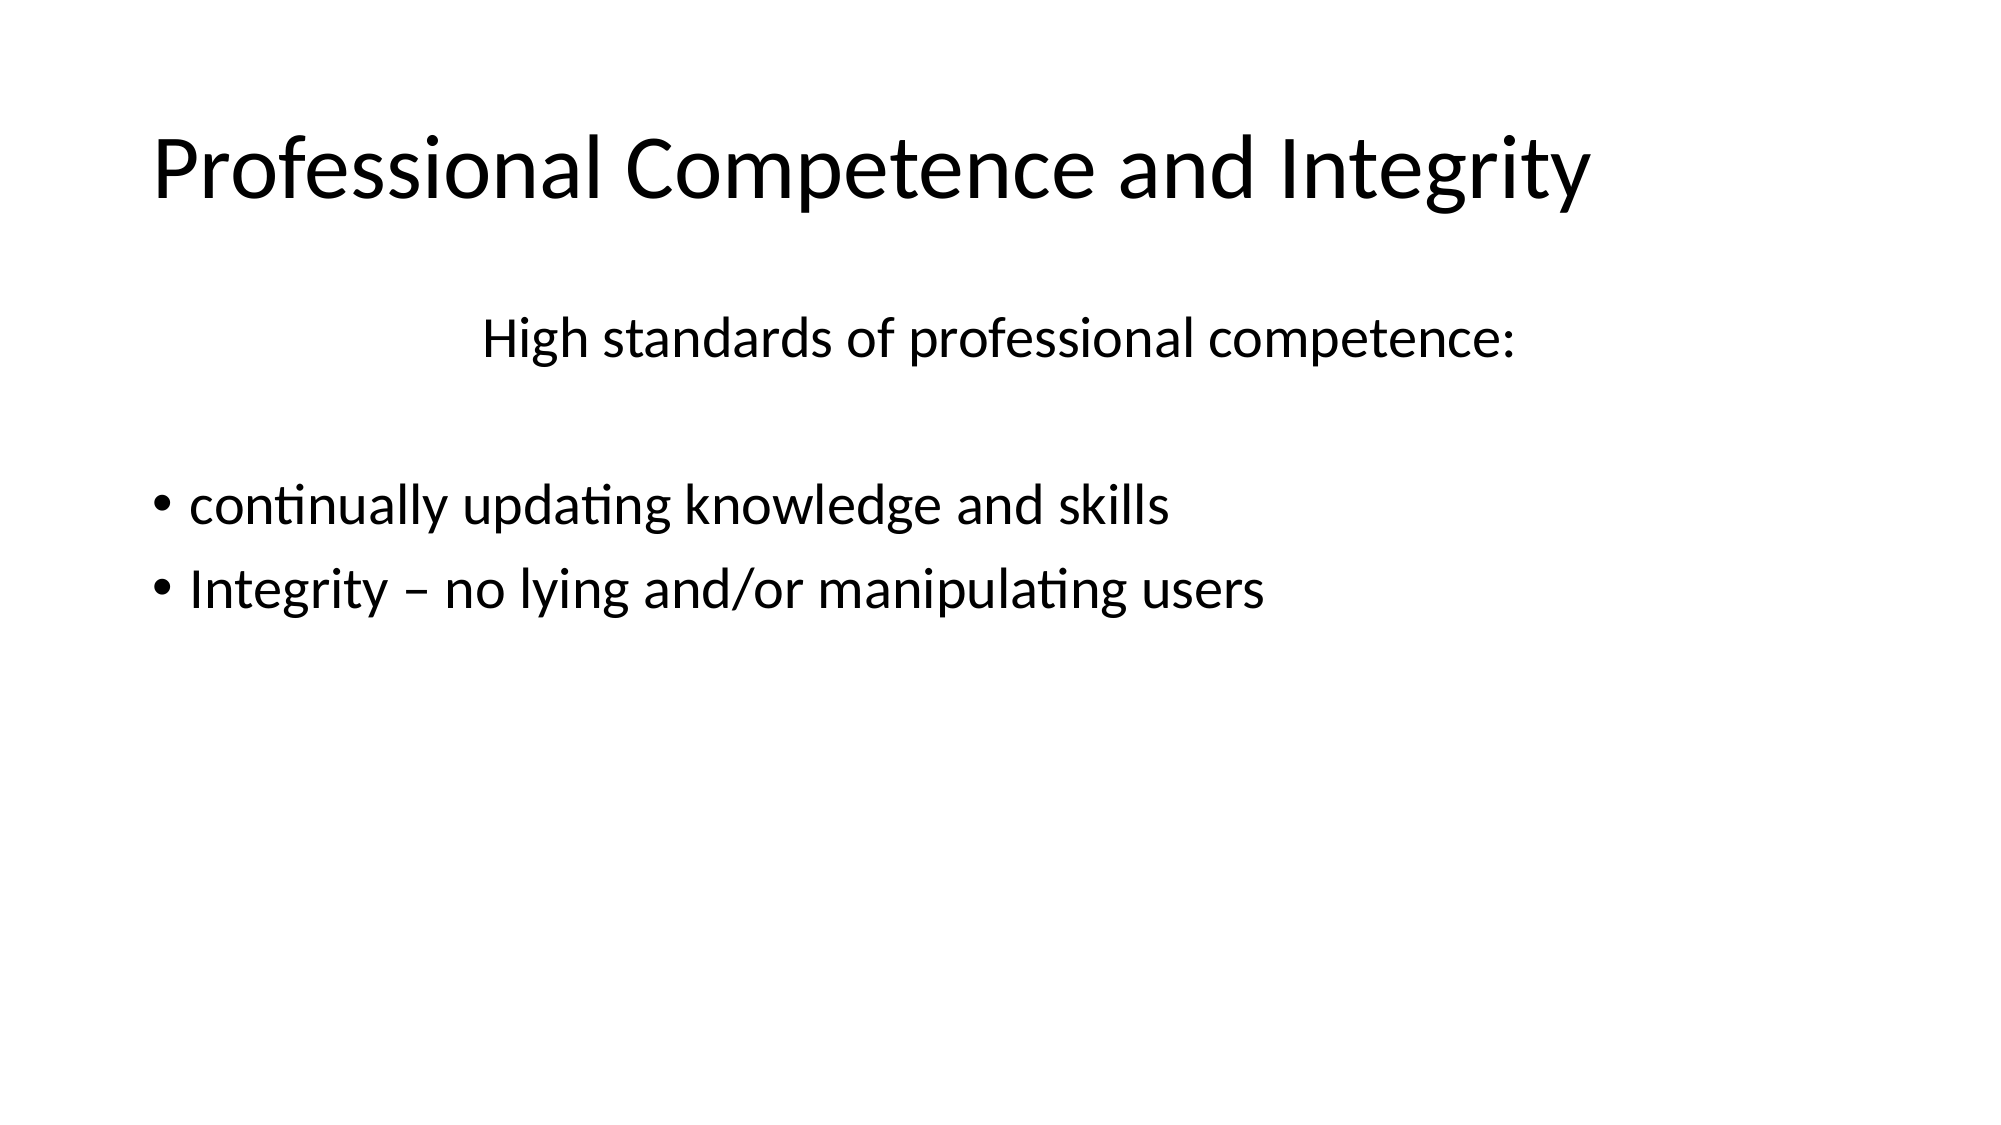

# Professional Competence and Integrity
High standards of professional competence:

continually updating knowledge and skills
Integrity – no lying and/or manipulating users